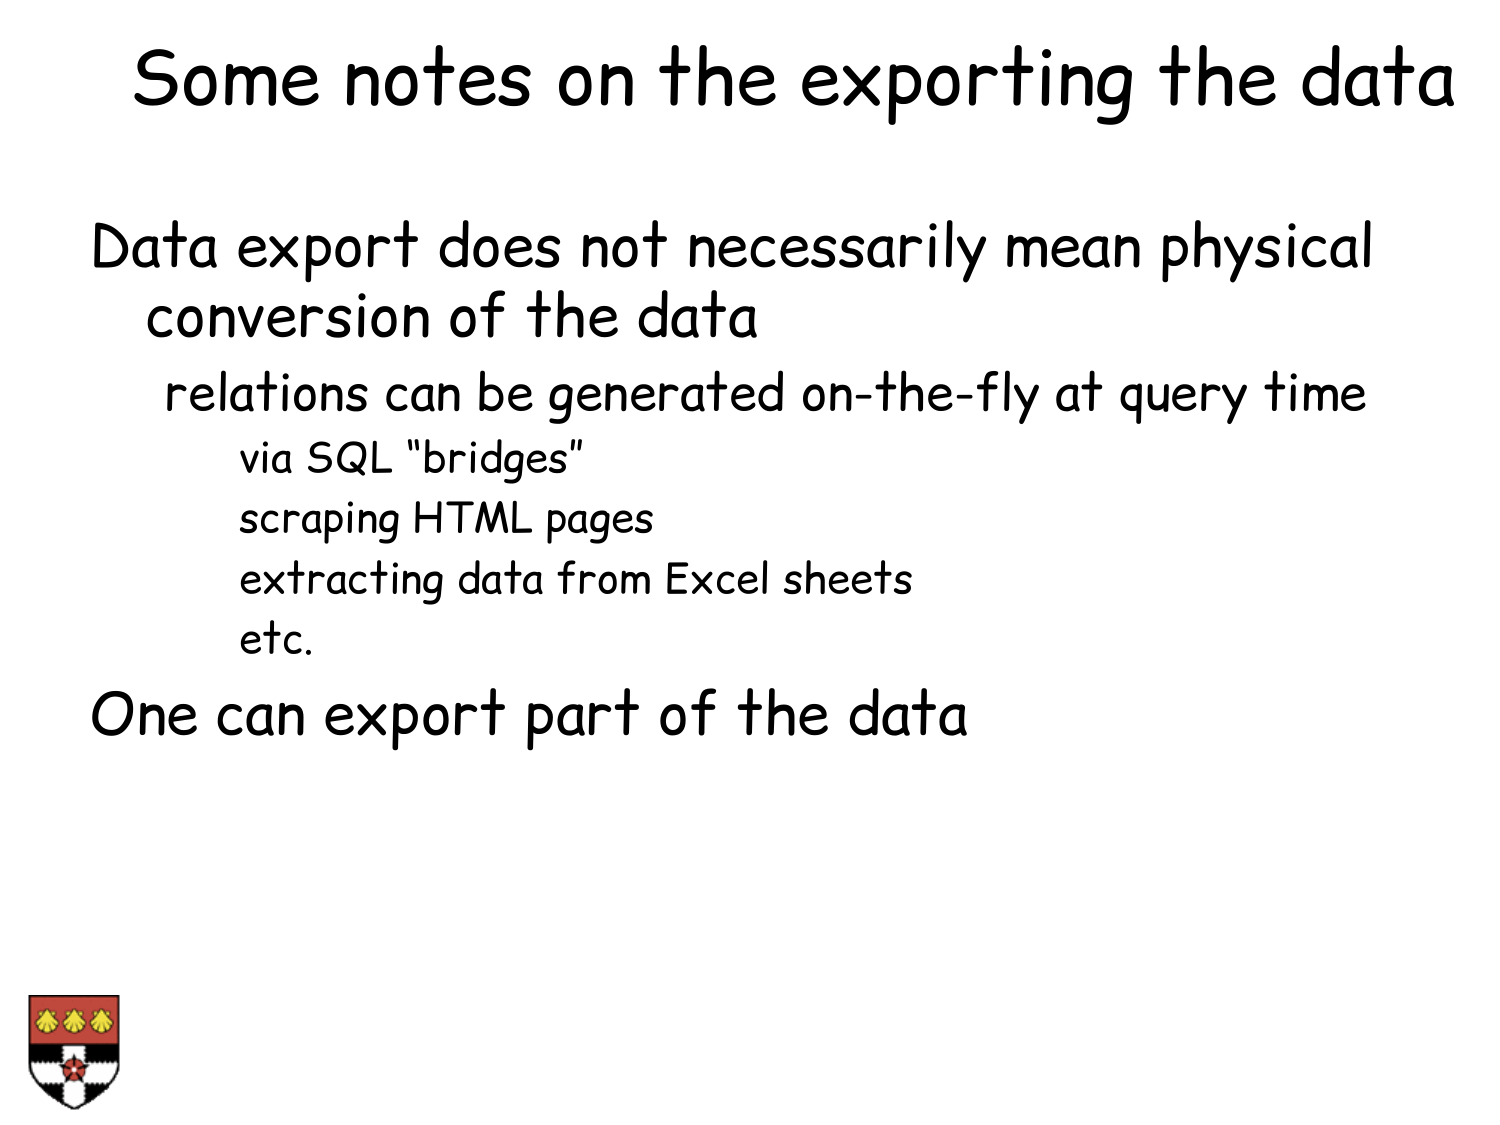

# Some notes on the exporting the data
Data export does not necessarily mean physical conversion of the data
relations can be generated on-the-fly at query time
via SQL “bridges”
scraping HTML pages
extracting data from Excel sheets
etc.
One can export part of the data